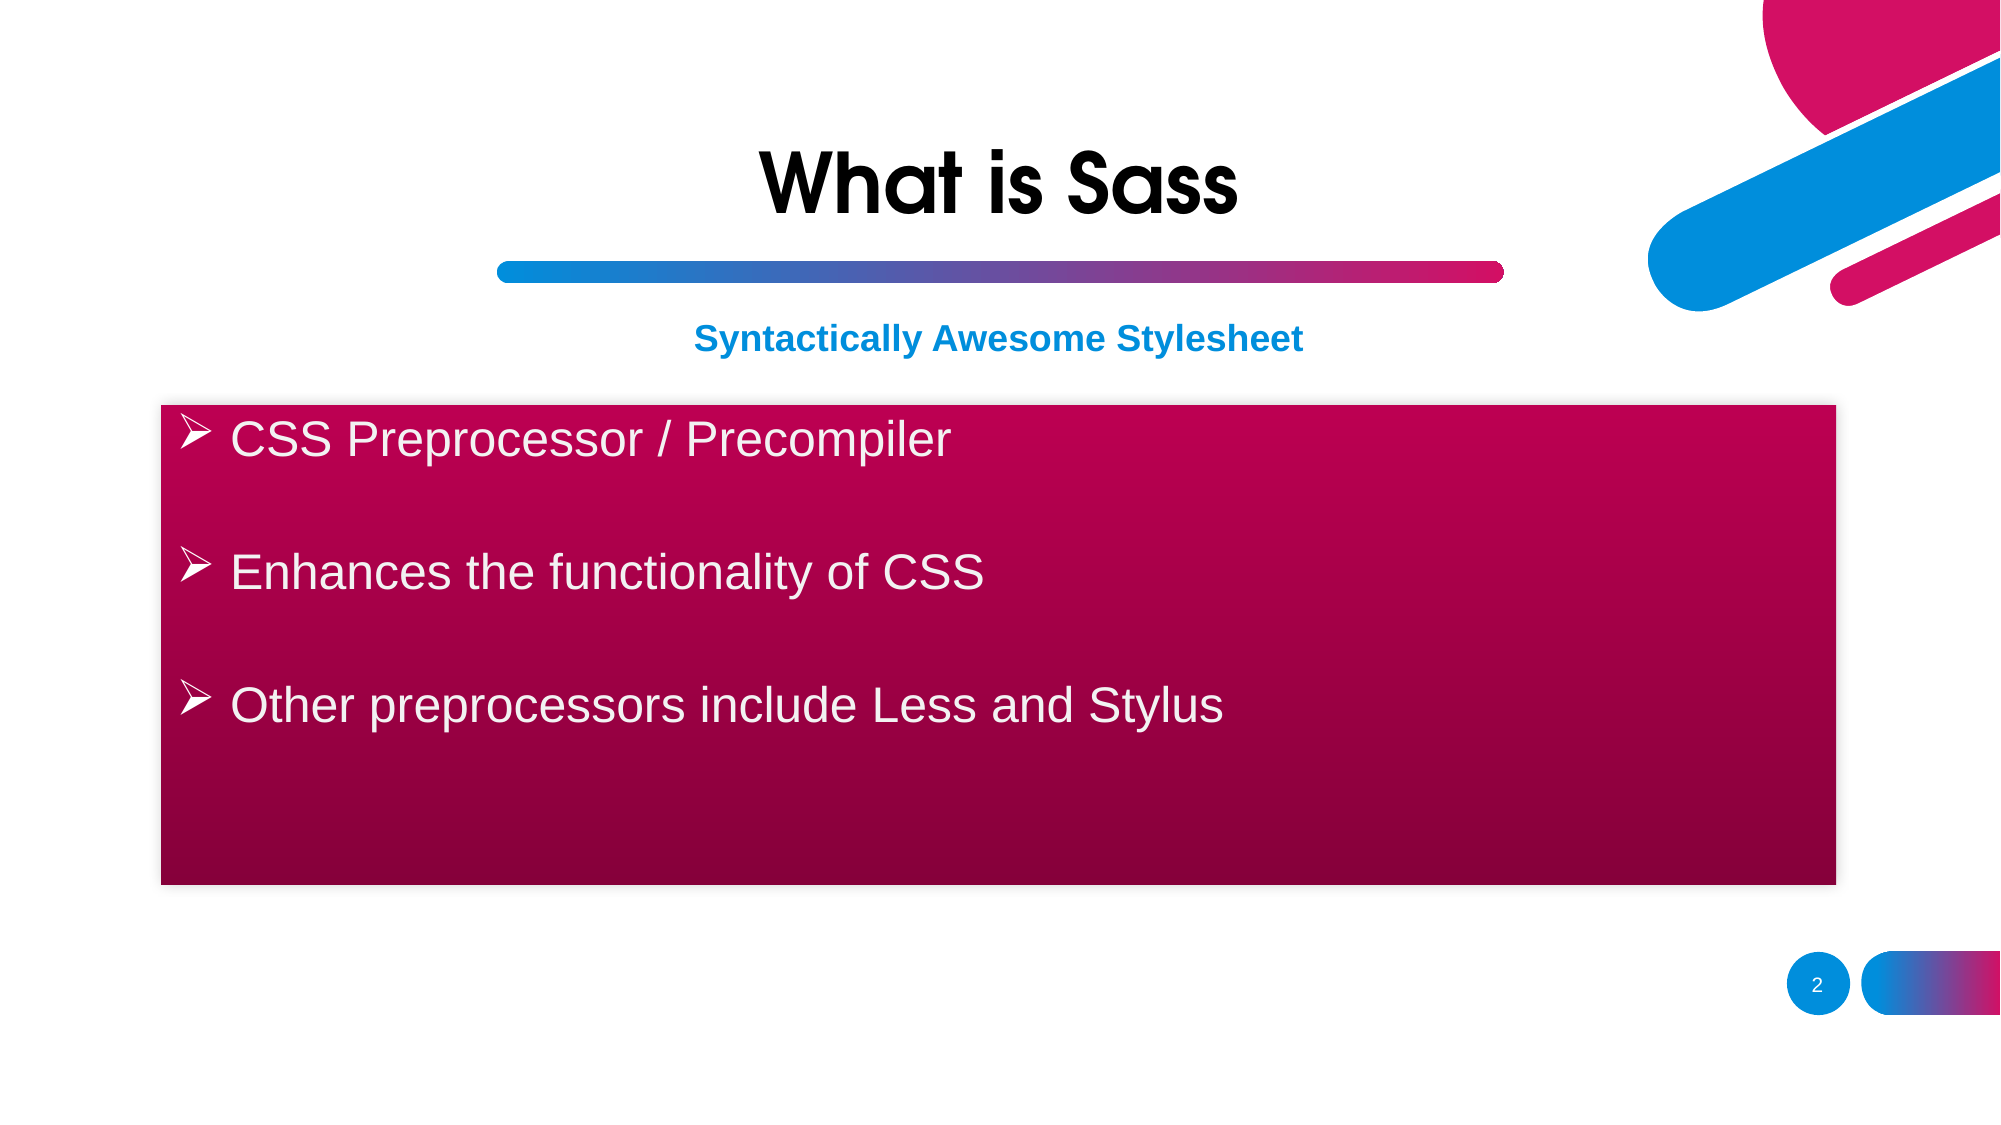

# What is Sass
Syntactically Awesome Stylesheet
 CSS Preprocessor / Precompiler

 Enhances the functionality of CSS

 Other preprocessors include Less and Stylus
2